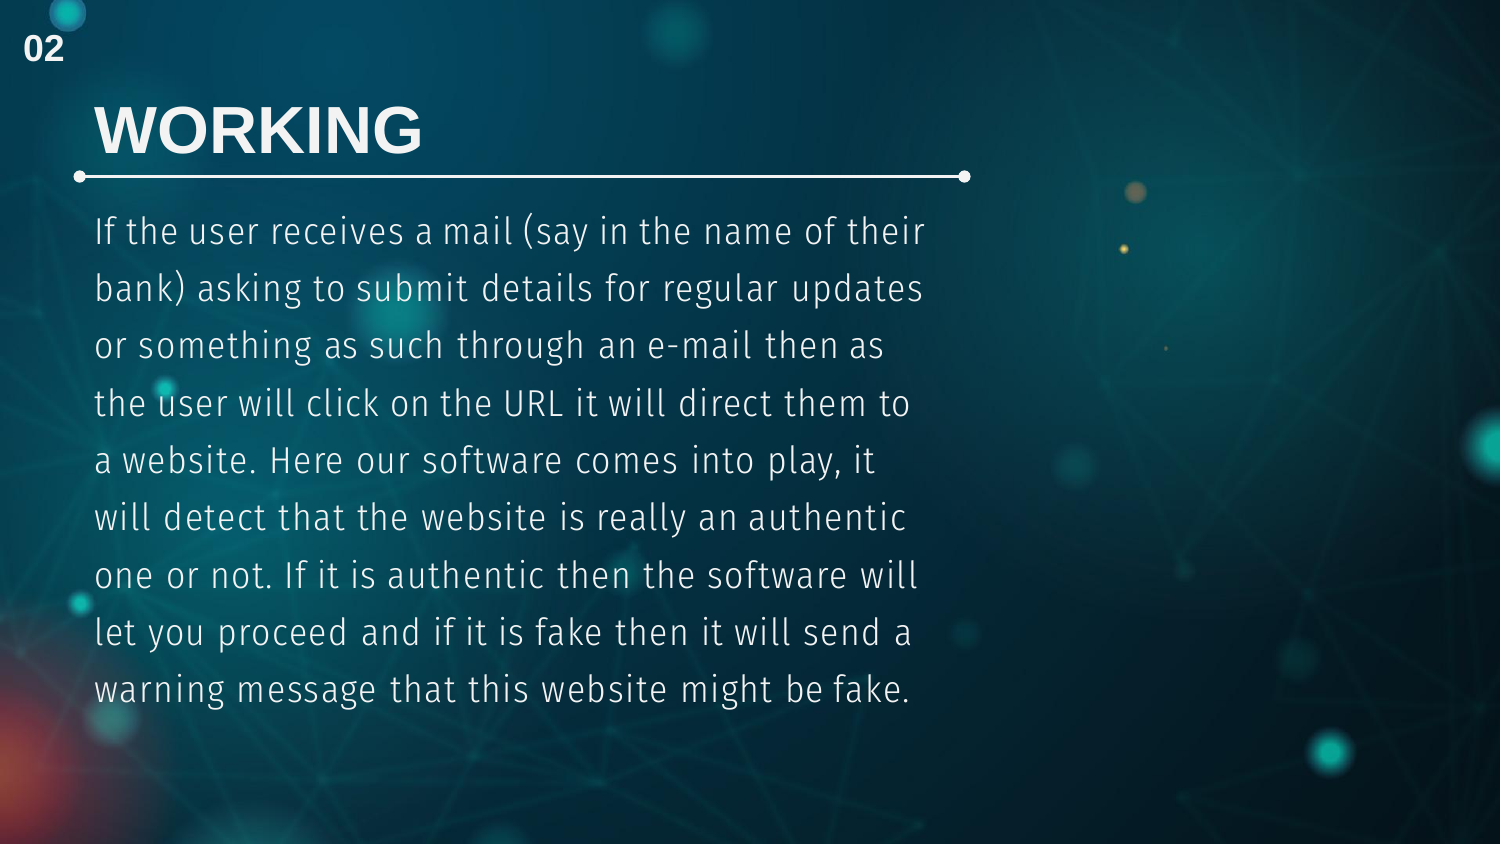

02
WORKING
If the user receives a mail (say in the name of their
bank) asking to submit details for regular updates
or something as such through an e-mail then as
the user will click on the URL it will direct them to
a website. Here our software comes into play, it
will detect that the website is really an authentic
one or not. If it is authentic then the software will
let you proceed and if it is fake then it will send a
warning message that this website might be fake.